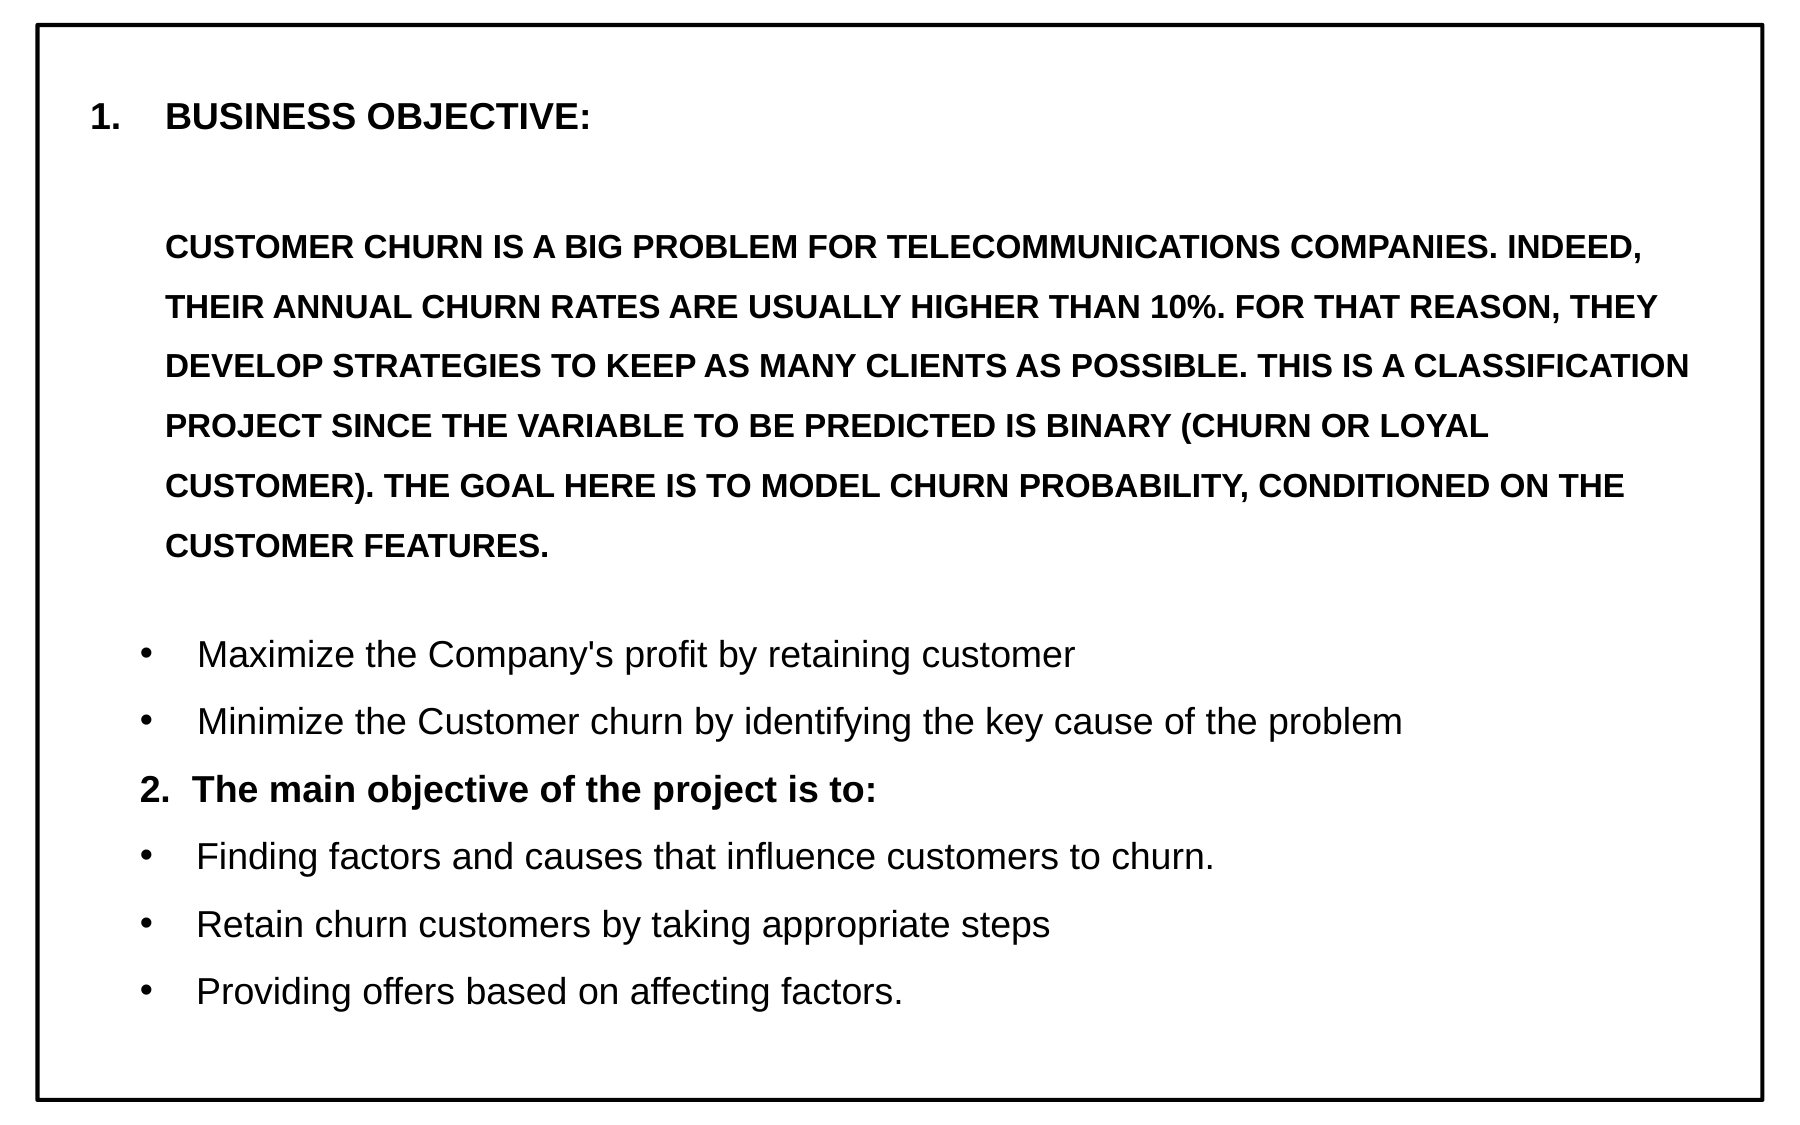

# Business Objective: Customer churn is a big problem for telecommunications companies. Indeed, their annual churn rates are usually higher than 10%. For that reason, they develop strategies to keep as many clients as possible. This is a classification project since the variable to be predicted is binary (churn or loyal customer). The goal here is to model churn probability, conditioned on the customer features.
 Maximize the Company's profit by retaining customer
 Minimize the Customer churn by identifying the key cause of the problem
2.  The main objective of the project is to:
Finding factors and causes that influence customers to churn.
Retain churn customers by taking appropriate steps
Providing offers based on affecting factors.